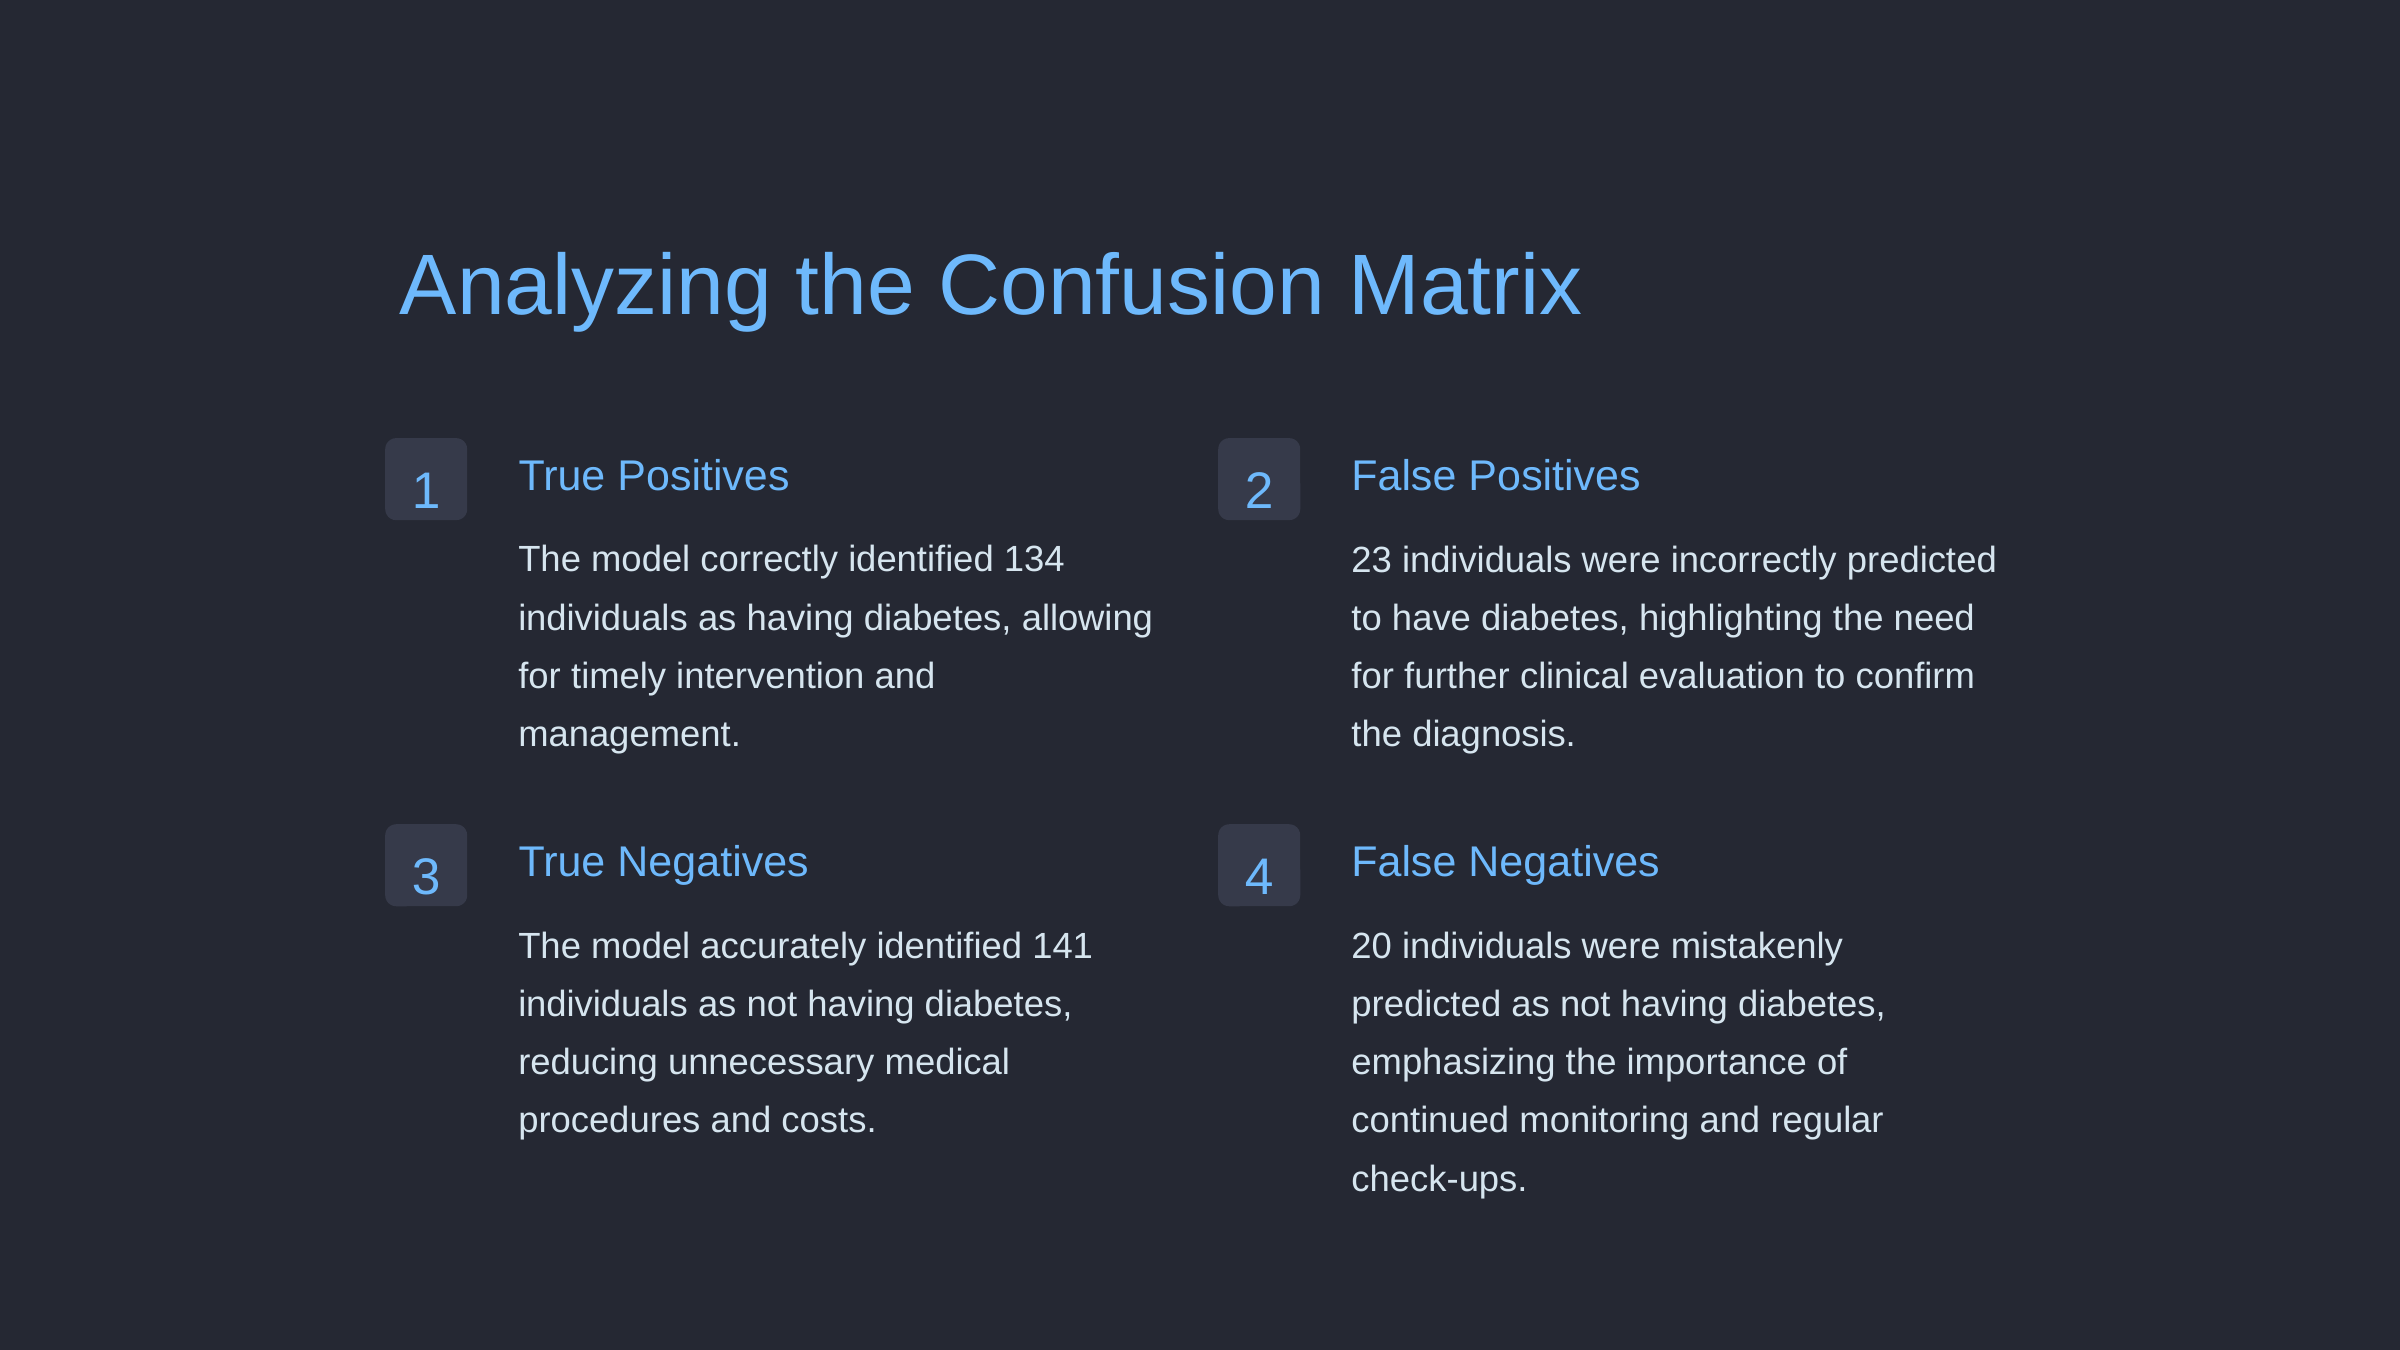

Analyzing the Confusion Matrix

True Positives

False Positives
1
2
The model correctly identified 134 individuals as having diabetes, allowing for timely intervention and management.
23 individuals were incorrectly predicted to have diabetes, highlighting the need for further clinical evaluation to confirm the diagnosis.

True Negatives

False Negatives
3
4
The model accurately identified 141 individuals as not having diabetes, reducing unnecessary medical procedures and costs.
20 individuals were mistakenly predicted as not having diabetes, emphasizing the importance of continued monitoring and regular check-ups.